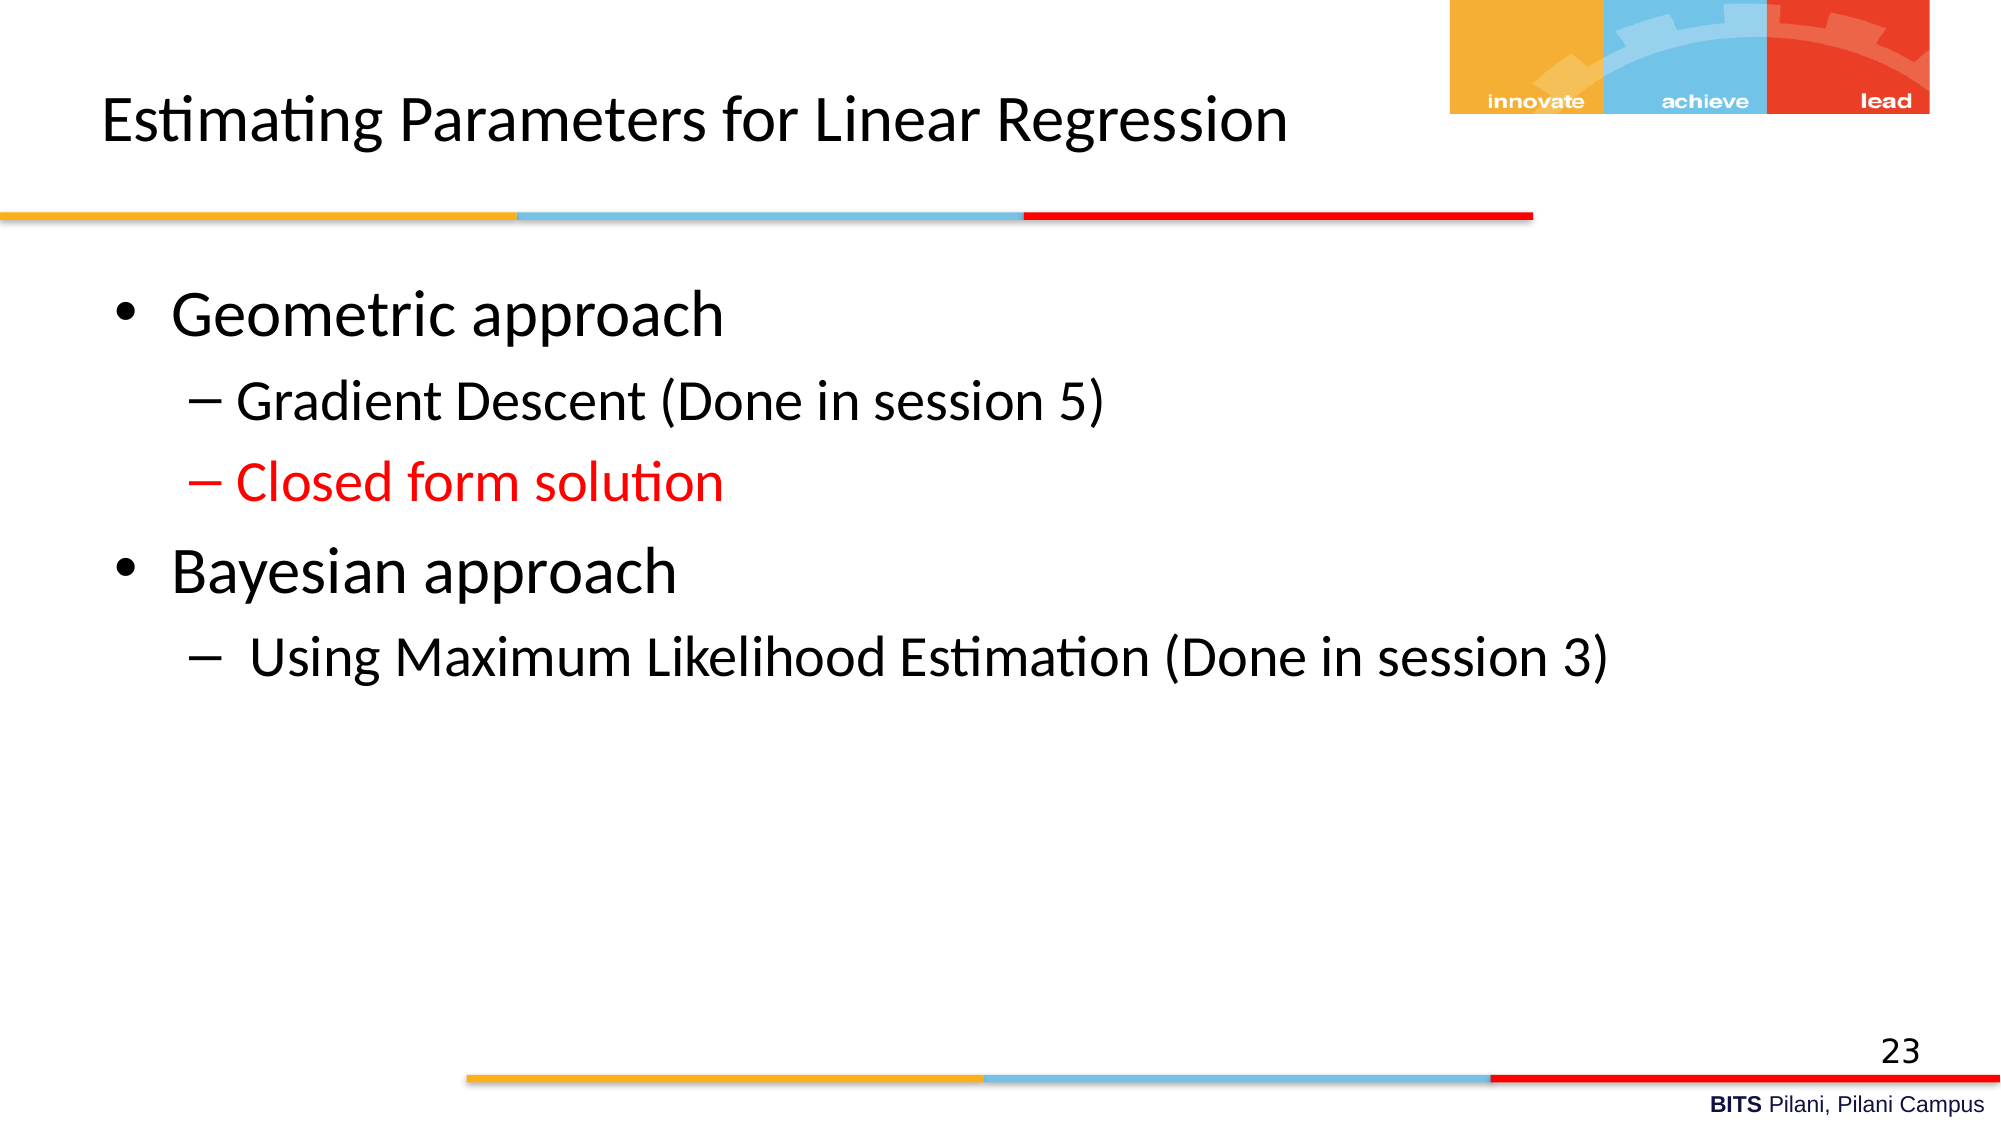

# Estimating Parameters for Linear Regression
Geometric approach
Gradient Descent (Done in session 5)
Closed form solution
Bayesian approach
 Using Maximum Likelihood Estimation (Done in session 3)
23